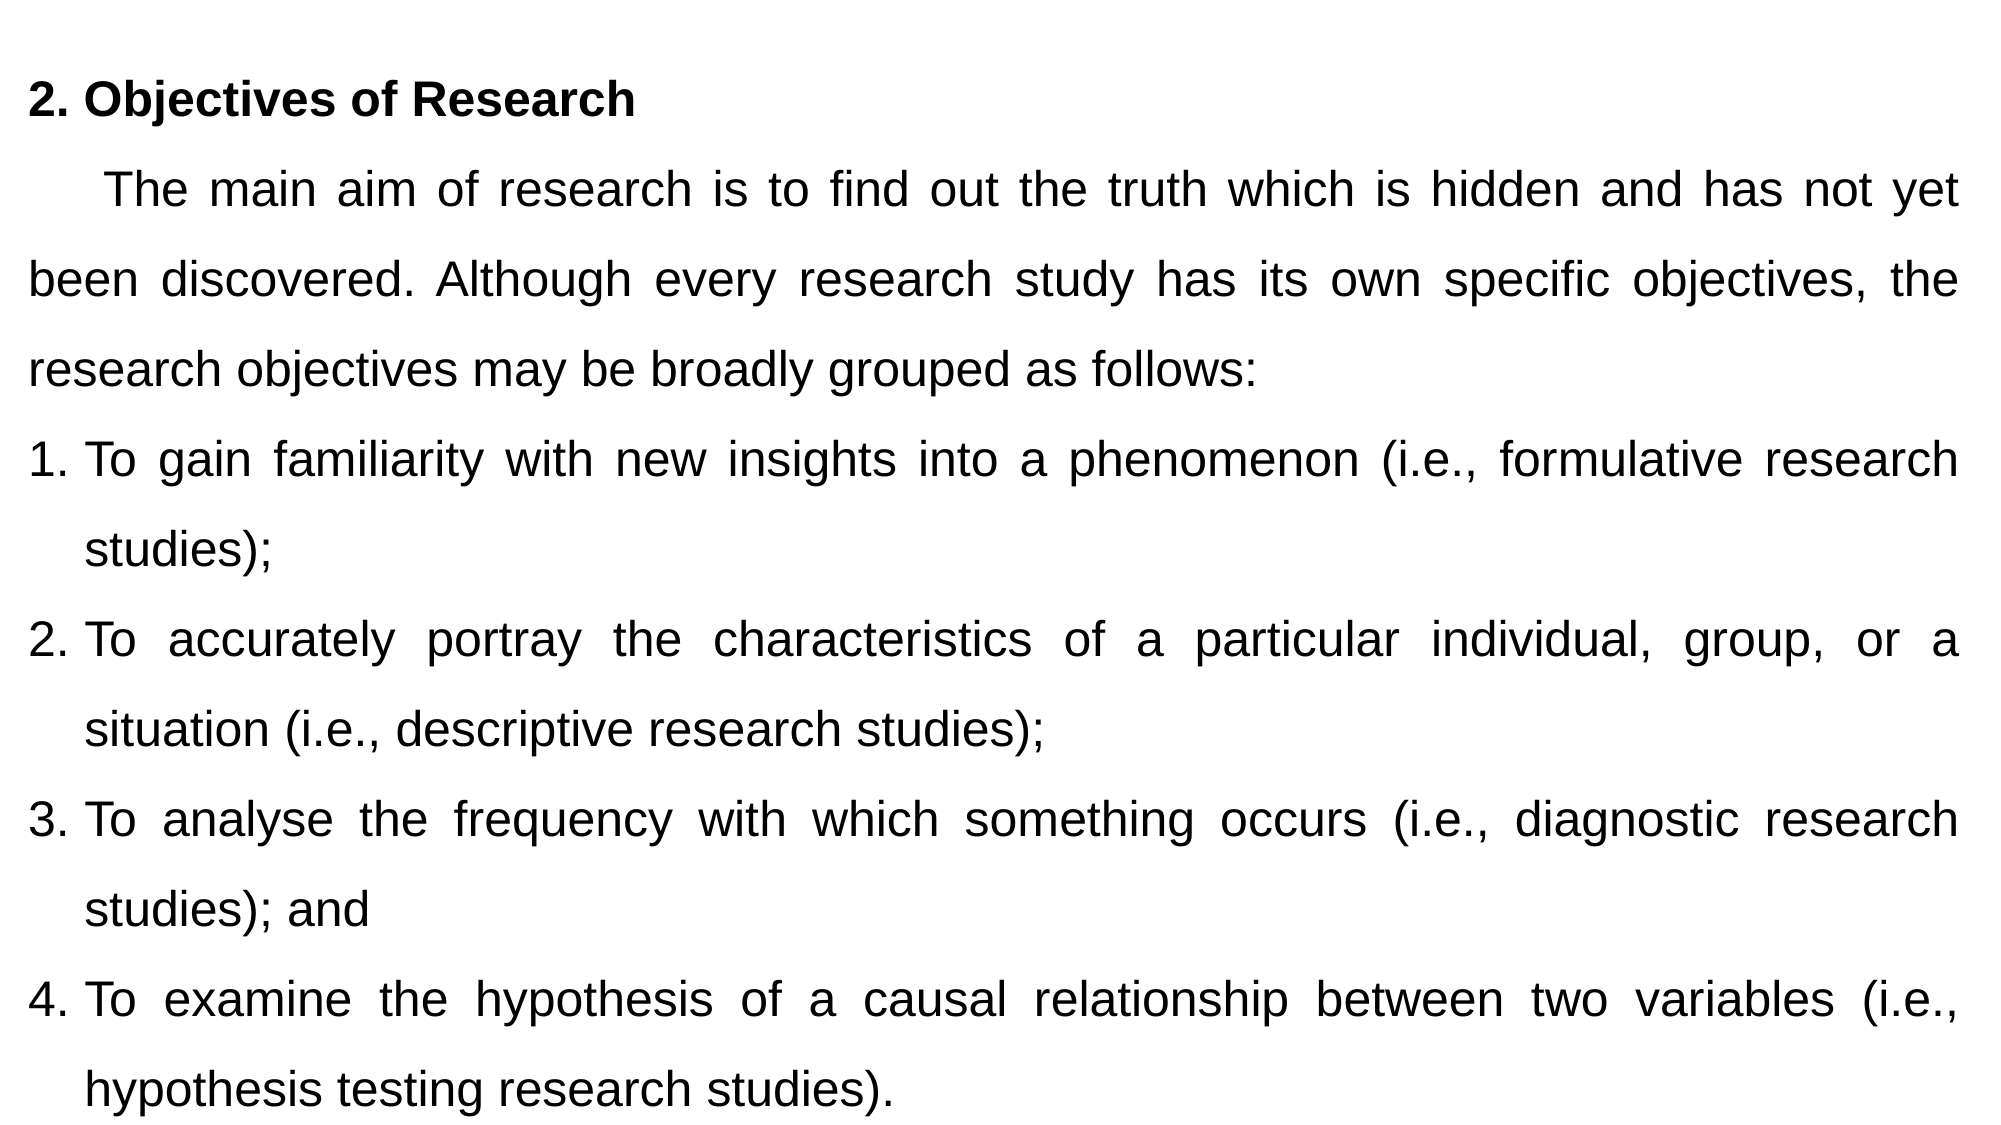

2. Objectives of Research
The main aim of research is to find out the truth which is hidden and has not yet been discovered. Although every research study has its own specific objectives, the research objectives may be broadly grouped as follows:
To gain familiarity with new insights into a phenomenon (i.e., formulative research studies);
To accurately portray the characteristics of a particular individual, group, or a situation (i.e., descriptive research studies);
To analyse the frequency with which something occurs (i.e., diagnostic research studies); and
To examine the hypothesis of a causal relationship between two variables (i.e., hypothesis testing research studies).